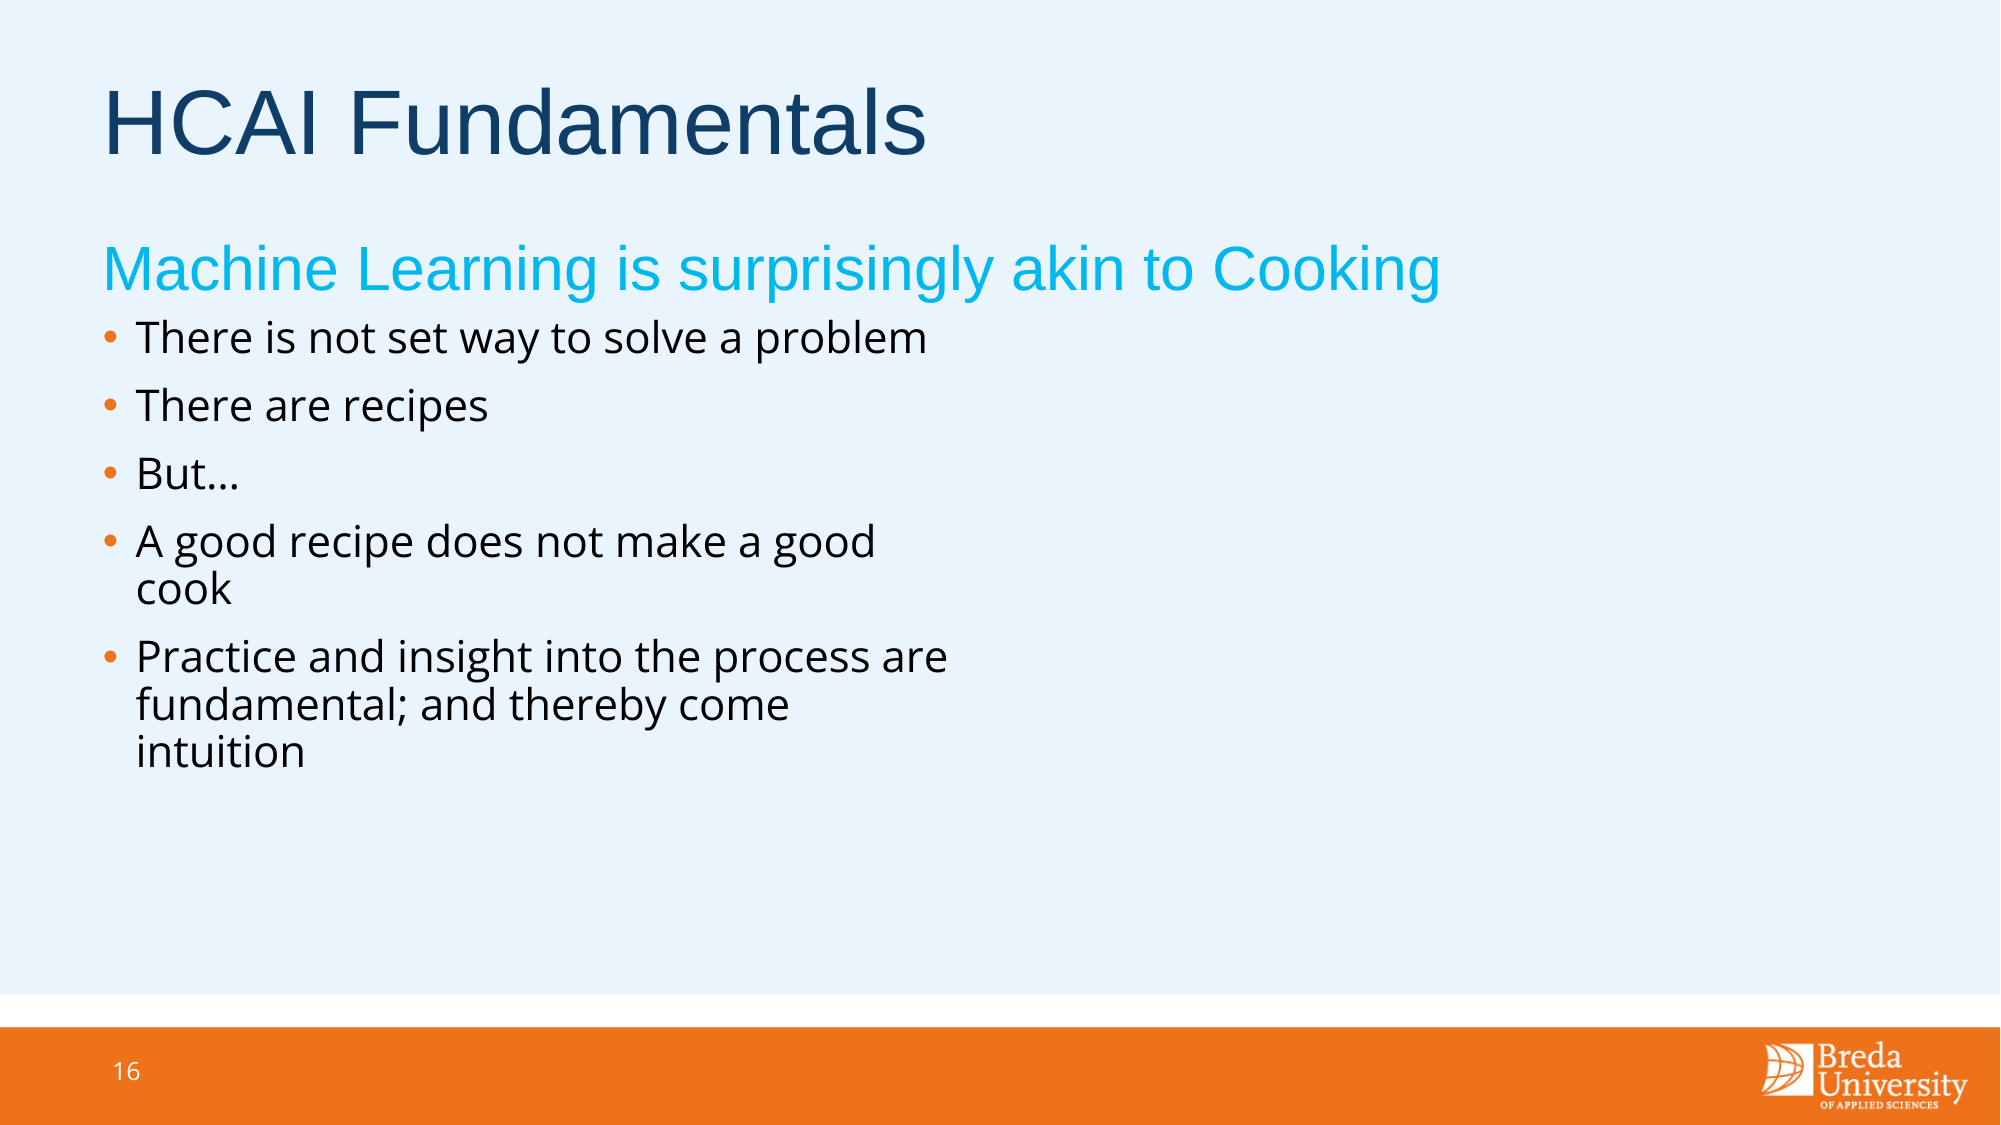

# HCAI Fundamentals
Machine Learning is surprisingly akin to Cooking
There is not set way to solve a problem
There are recipes
But…
A good recipe does not make a good cook
Practice and insight into the process are fundamental; and thereby come intuition

16